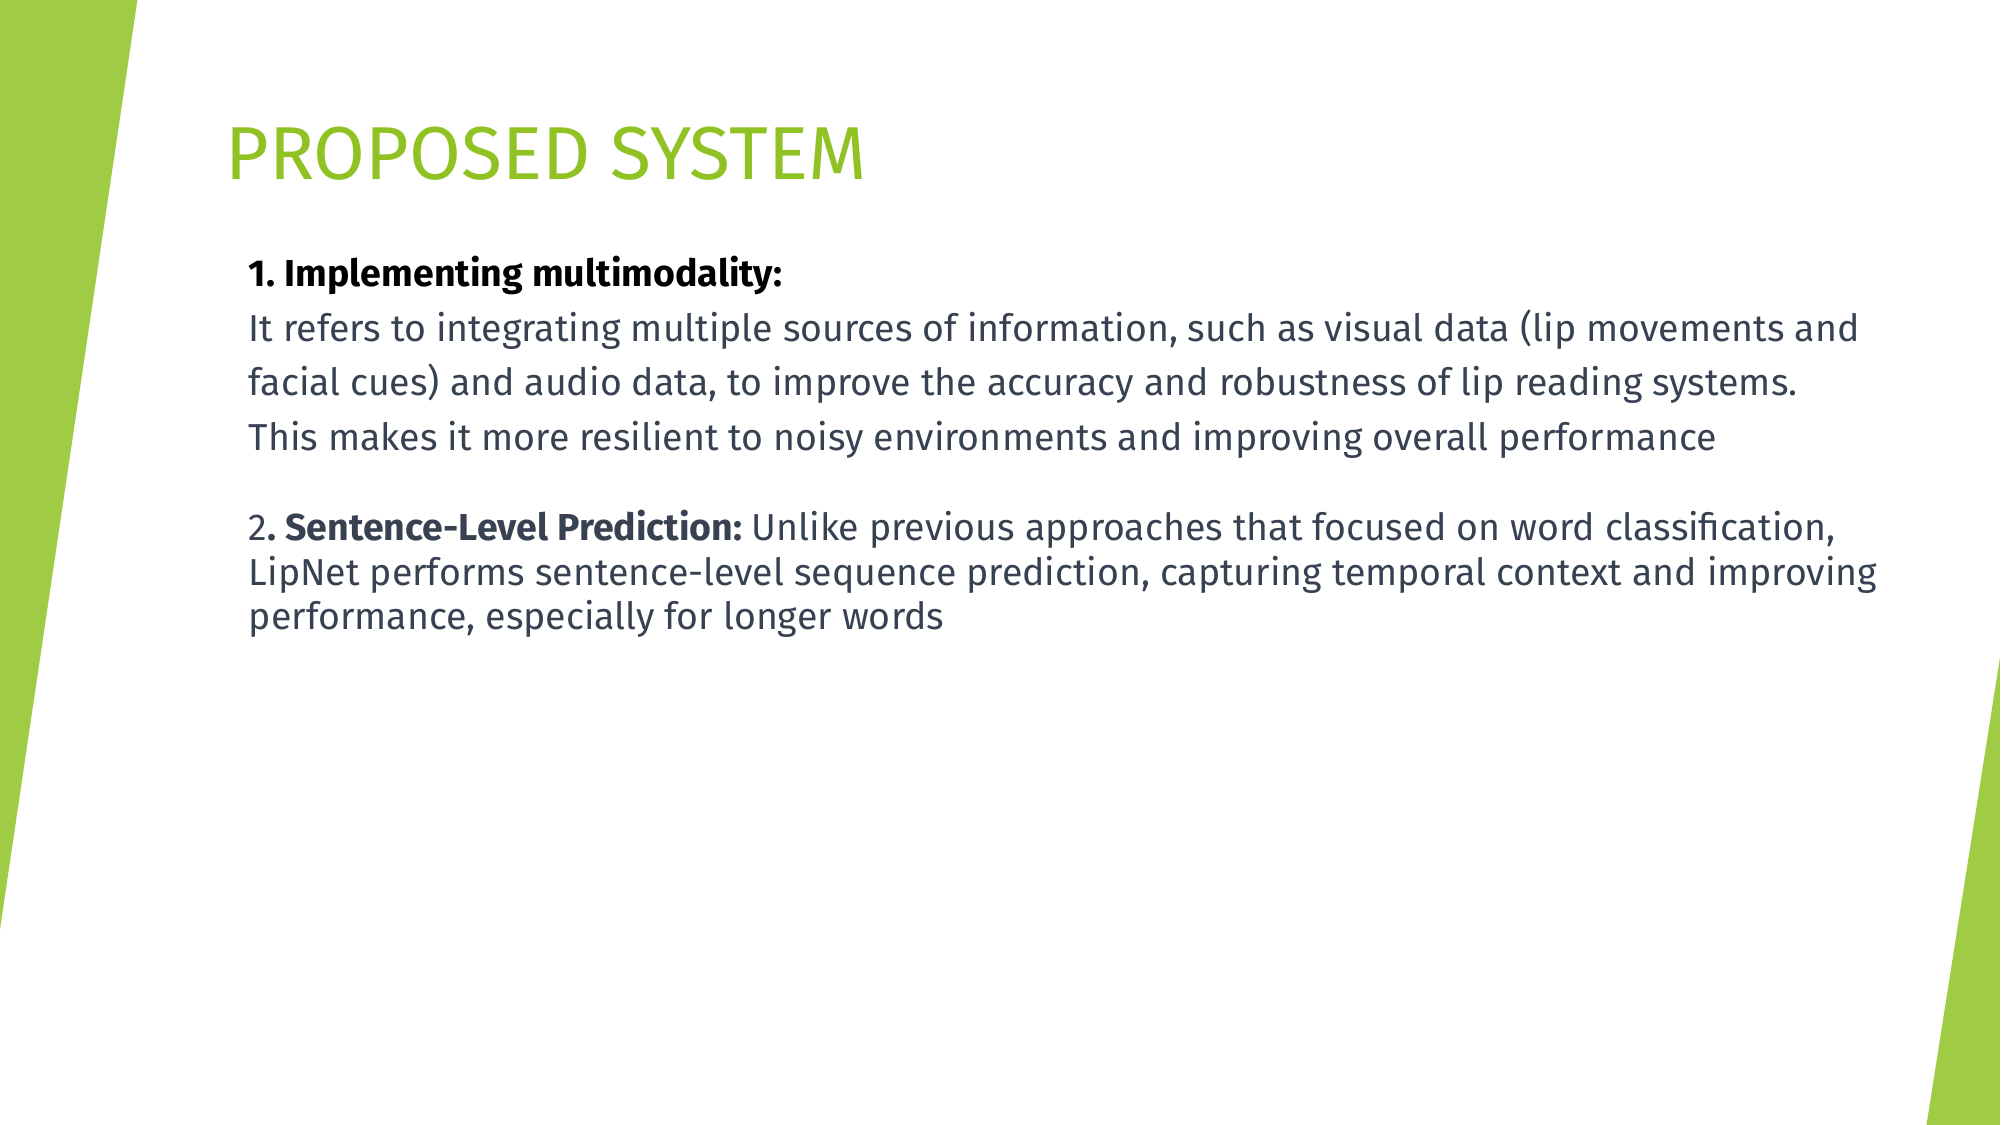

# PROPOSED SYSTEM
Implementing multimodality:
It refers to integrating multiple sources of information, such as visual data (lip movements and facial cues) and audio data, to improve the accuracy and robustness of lip reading systems. This makes it more resilient to noisy environments and improving overall performance

2. Sentence-Level Prediction: Unlike previous approaches that focused on word classification, LipNet performs sentence-level sequence prediction, capturing temporal context and improving performance, especially for longer words